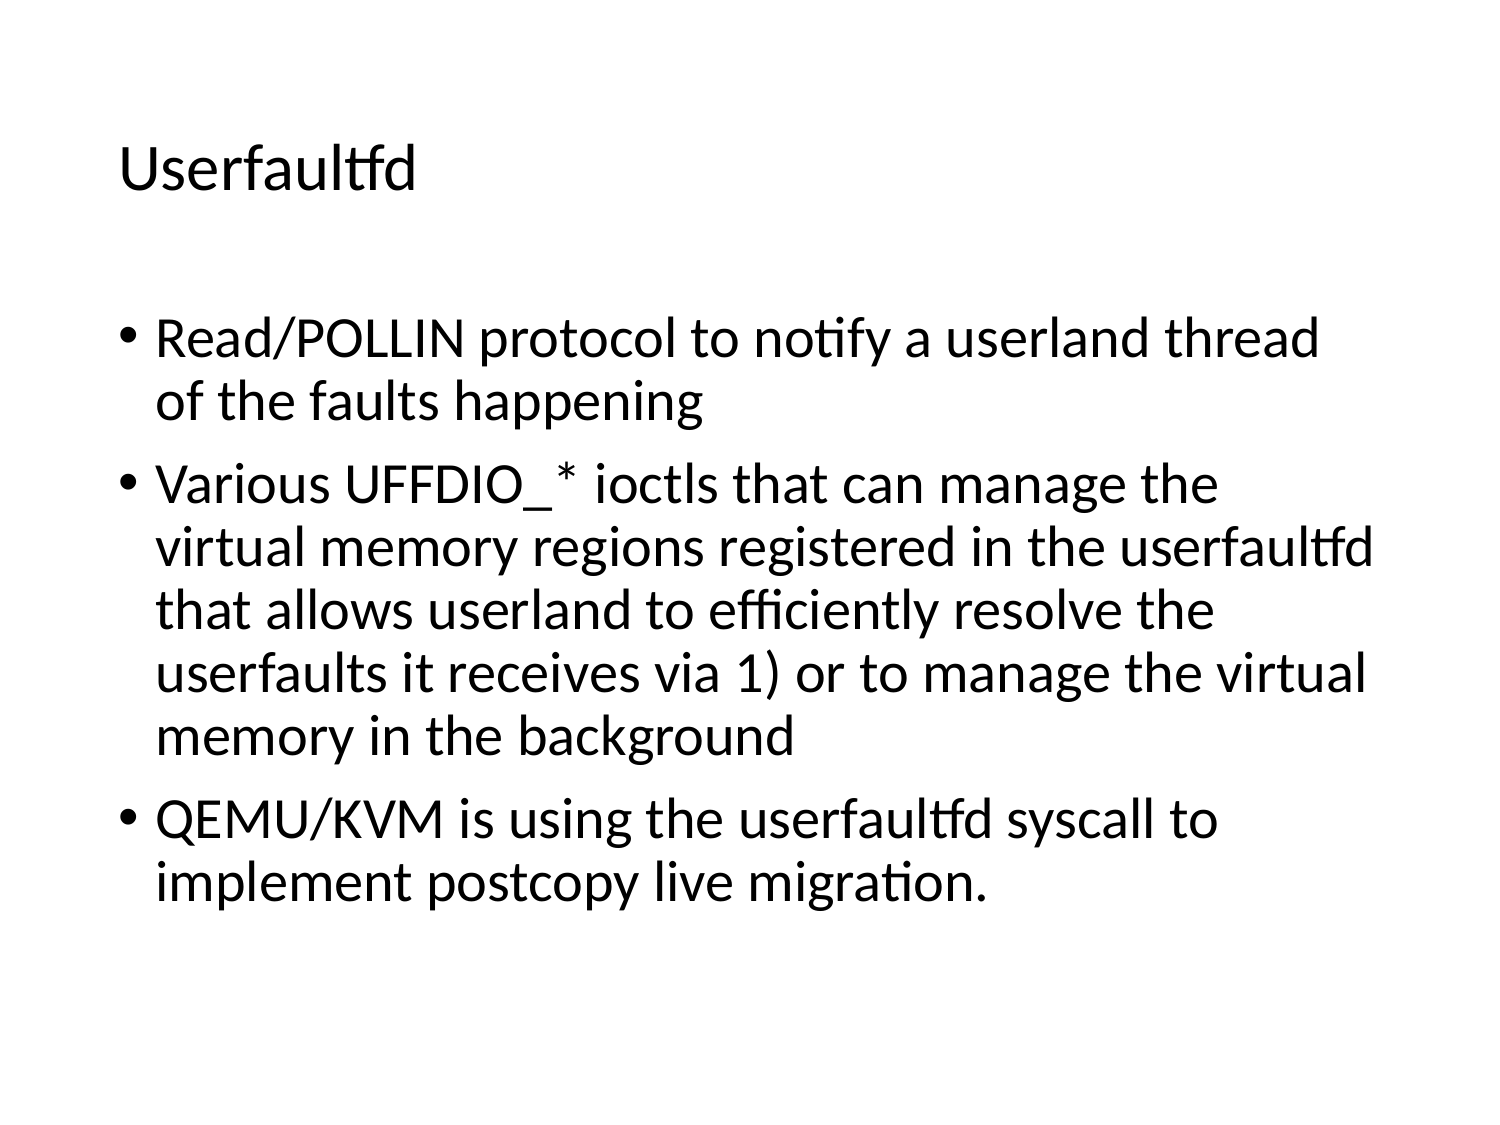

# Userfaultfd
Read/POLLIN protocol to notify a userland thread of the faults happening
Various UFFDIO_* ioctls that can manage the virtual memory regions registered in the userfaultfd that allows userland to efficiently resolve the userfaults it receives via 1) or to manage the virtual memory in the background
QEMU/KVM is using the userfaultfd syscall to implement postcopy live migration.